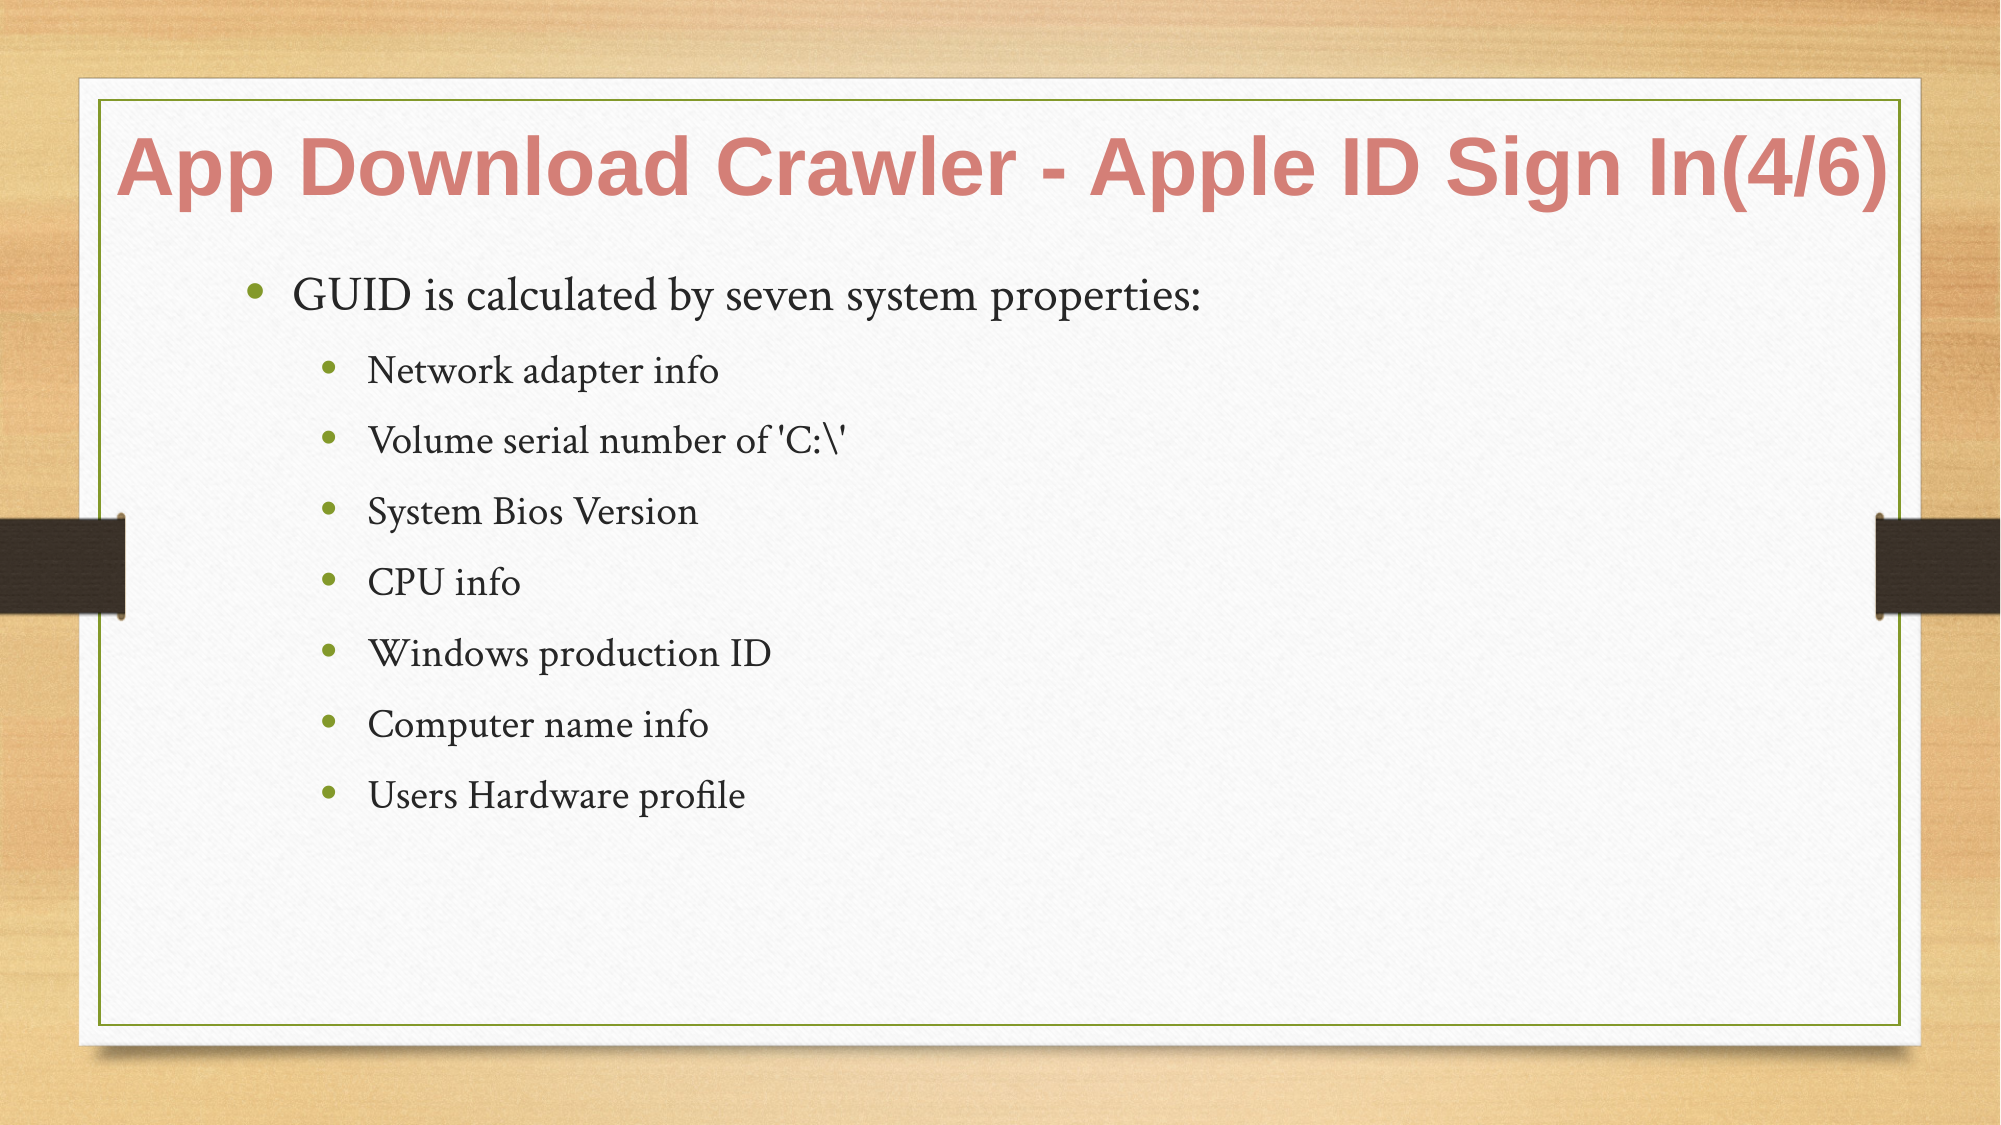

App Download Crawler - Apple ID Sign In(4/6)
GUID is calculated by seven system properties:
Network adapter info
Volume serial number of 'C:\'
System Bios Version
CPU info
Windows production ID
Computer name info
Users Hardware profile